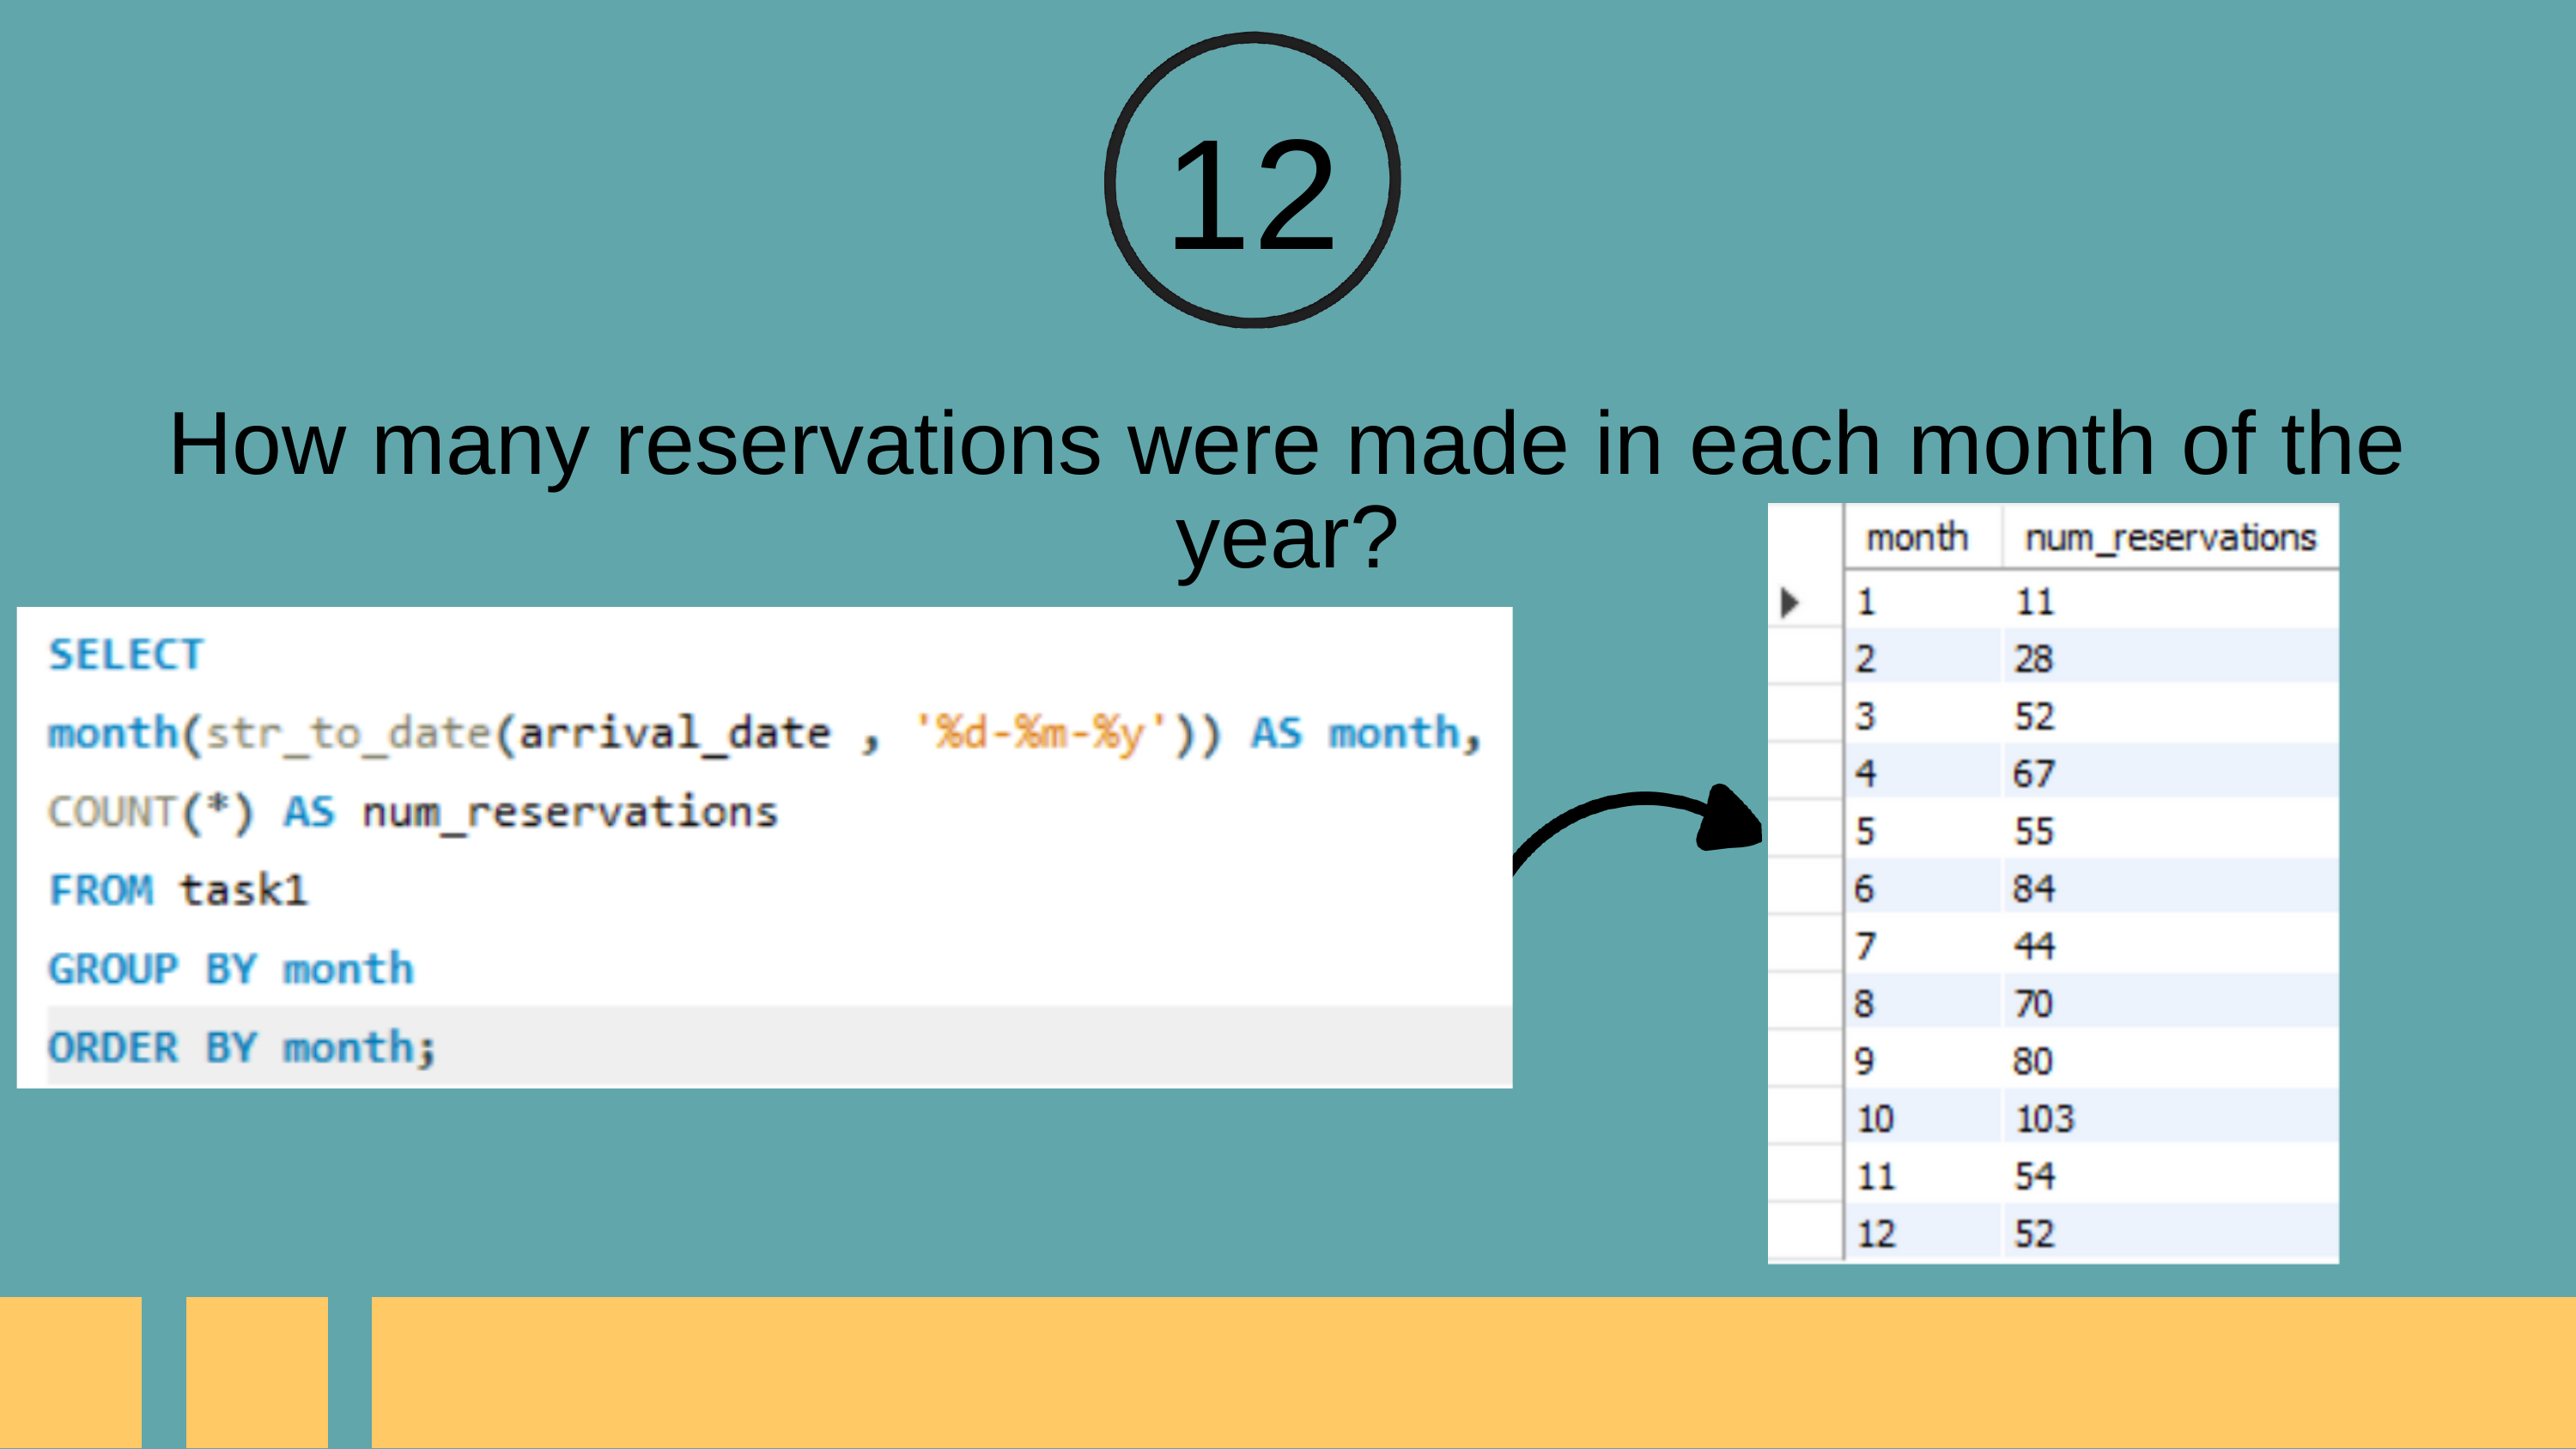

12
How many reservations were made in each month of the year?